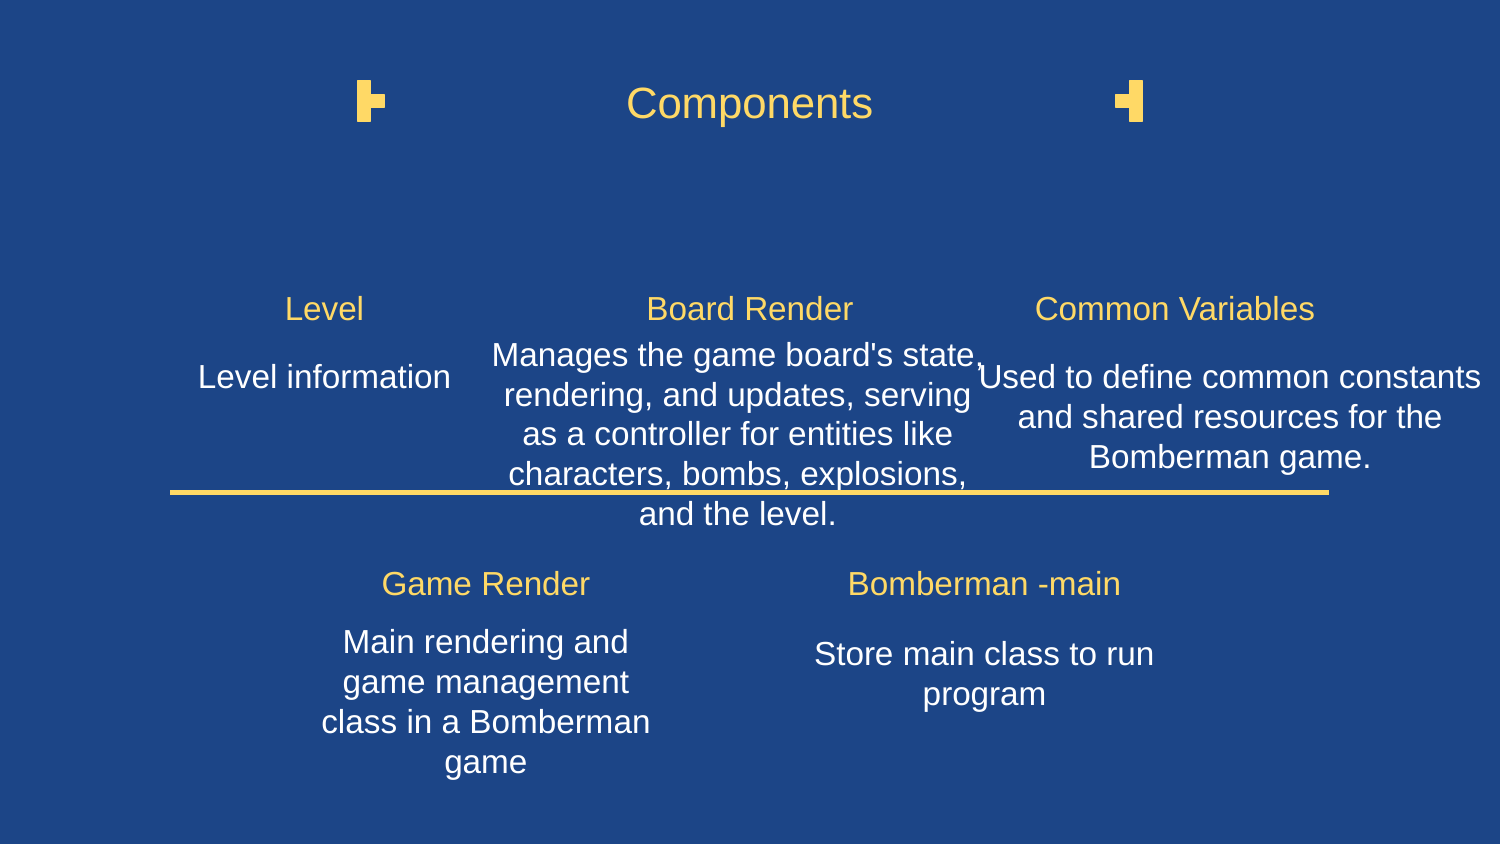

# Components

Level
Board Render
Common Variables
Manages the game board's state, rendering, and updates, serving as a controller for entities like characters, bombs, explosions, and the level.

Level information
Used to define common constants and shared resources for the Bomberman game.

Game Render
Bomberman -main
Main rendering and game management class in a Bomberman game
Store main class to run program